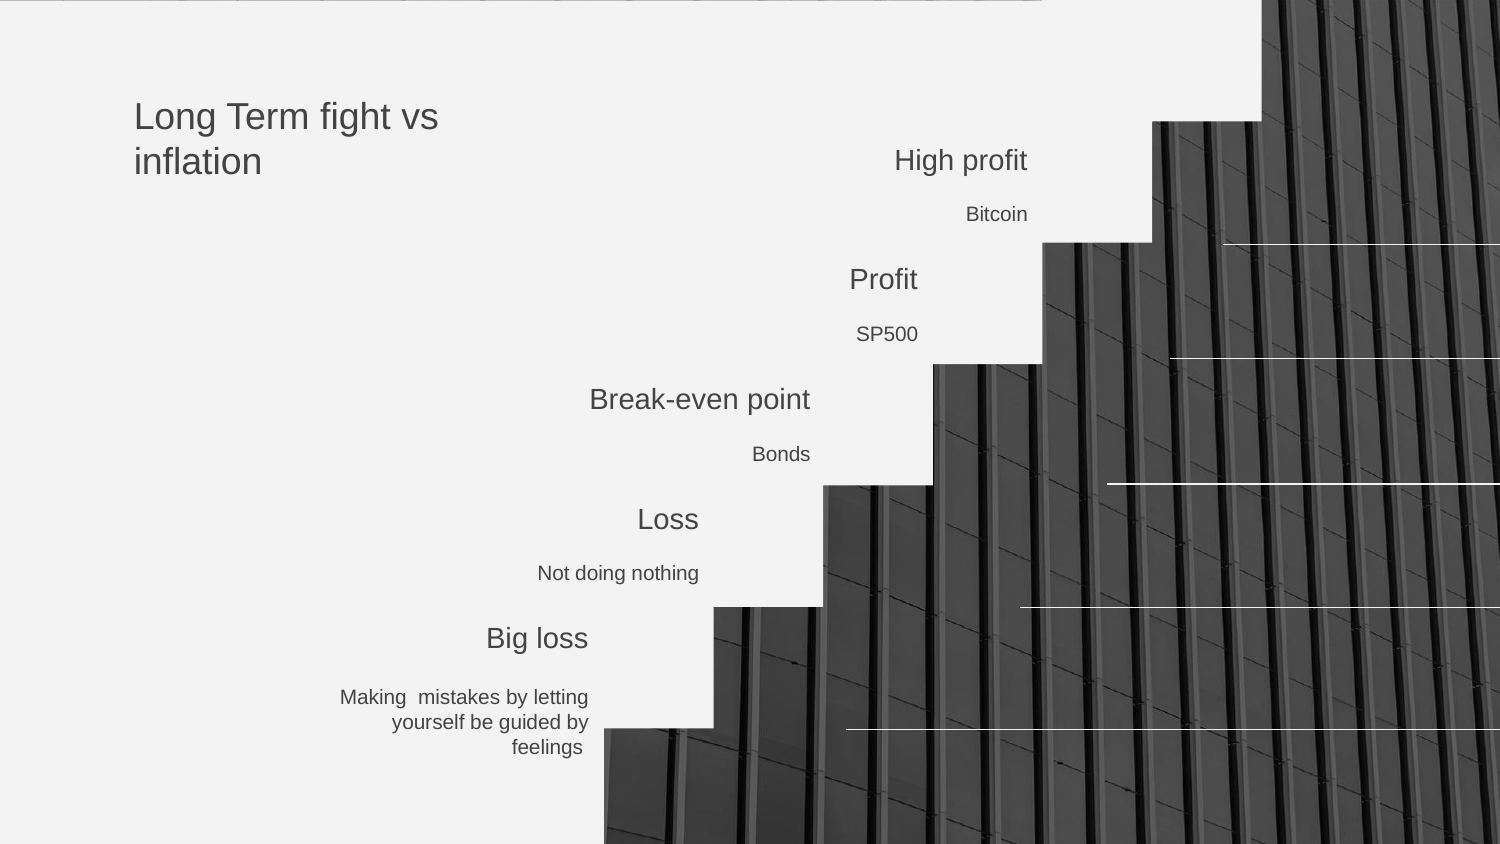

# Long Term fight vs inflation
High profit
Bitcoin
Profit
SP500
Break-even point
Bonds
Loss
Not doing nothing
Big loss
Making  mistakes by letting yourself be guided by feelings